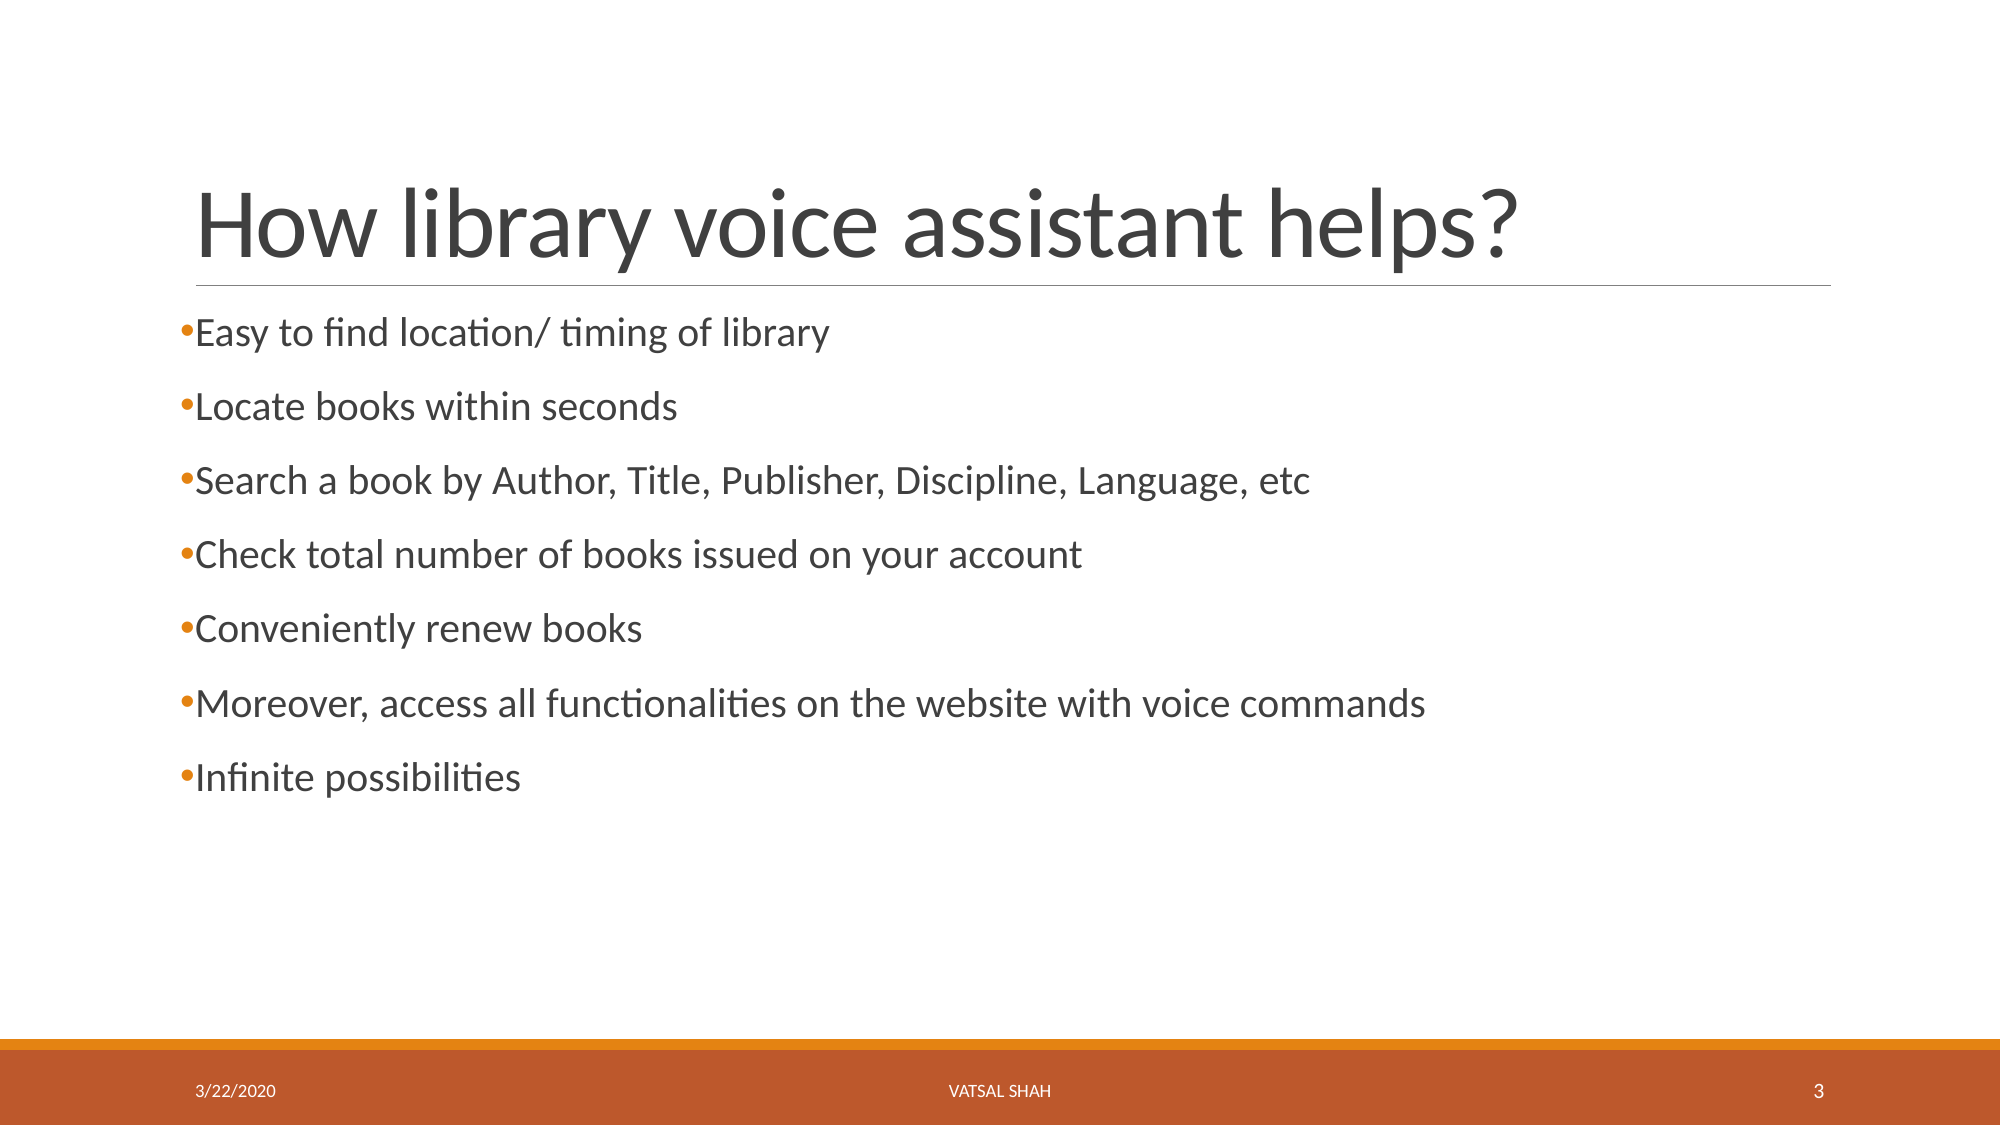

# How library voice assistant helps?
Easy to find location/ timing of library
Locate books within seconds
Search a book by Author, Title, Publisher, Discipline, Language, etc
Check total number of books issued on your account
Conveniently renew books
Moreover, access all functionalities on the website with voice commands
Infinite possibilities
3/22/2020
Vatsal Shah
3